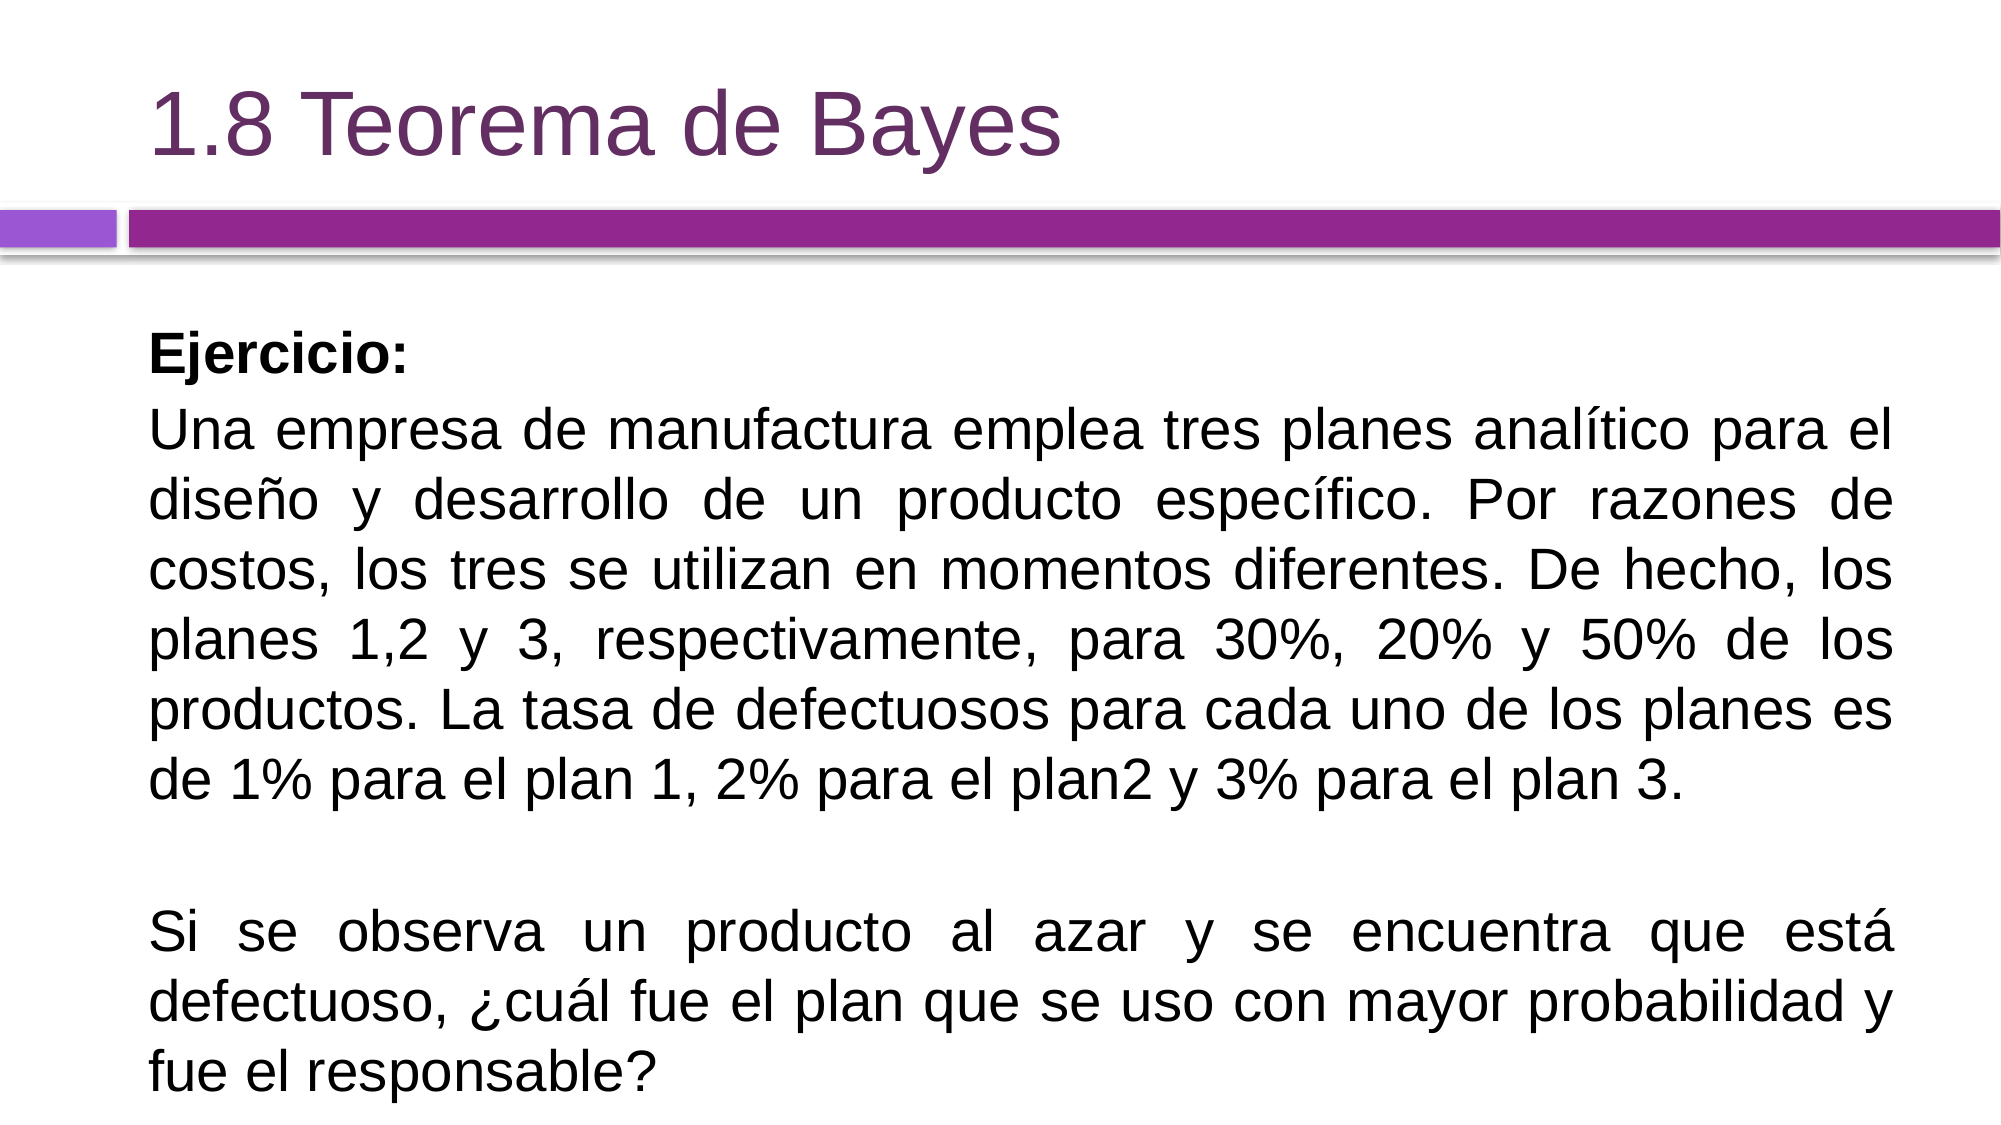

# 1.8 Teorema de Bayes
Ejercicio:
Una empresa de manufactura emplea tres planes analítico para el diseño y desarrollo de un producto específico. Por razones de costos, los tres se utilizan en momentos diferentes. De hecho, los planes 1,2 y 3, respectivamente, para 30%, 20% y 50% de los productos. La tasa de defectuosos para cada uno de los planes es de 1% para el plan 1, 2% para el plan2 y 3% para el plan 3.

Si se observa un producto al azar y se encuentra que está defectuoso, ¿cuál fue el plan que se uso con mayor probabilidad y fue el responsable?